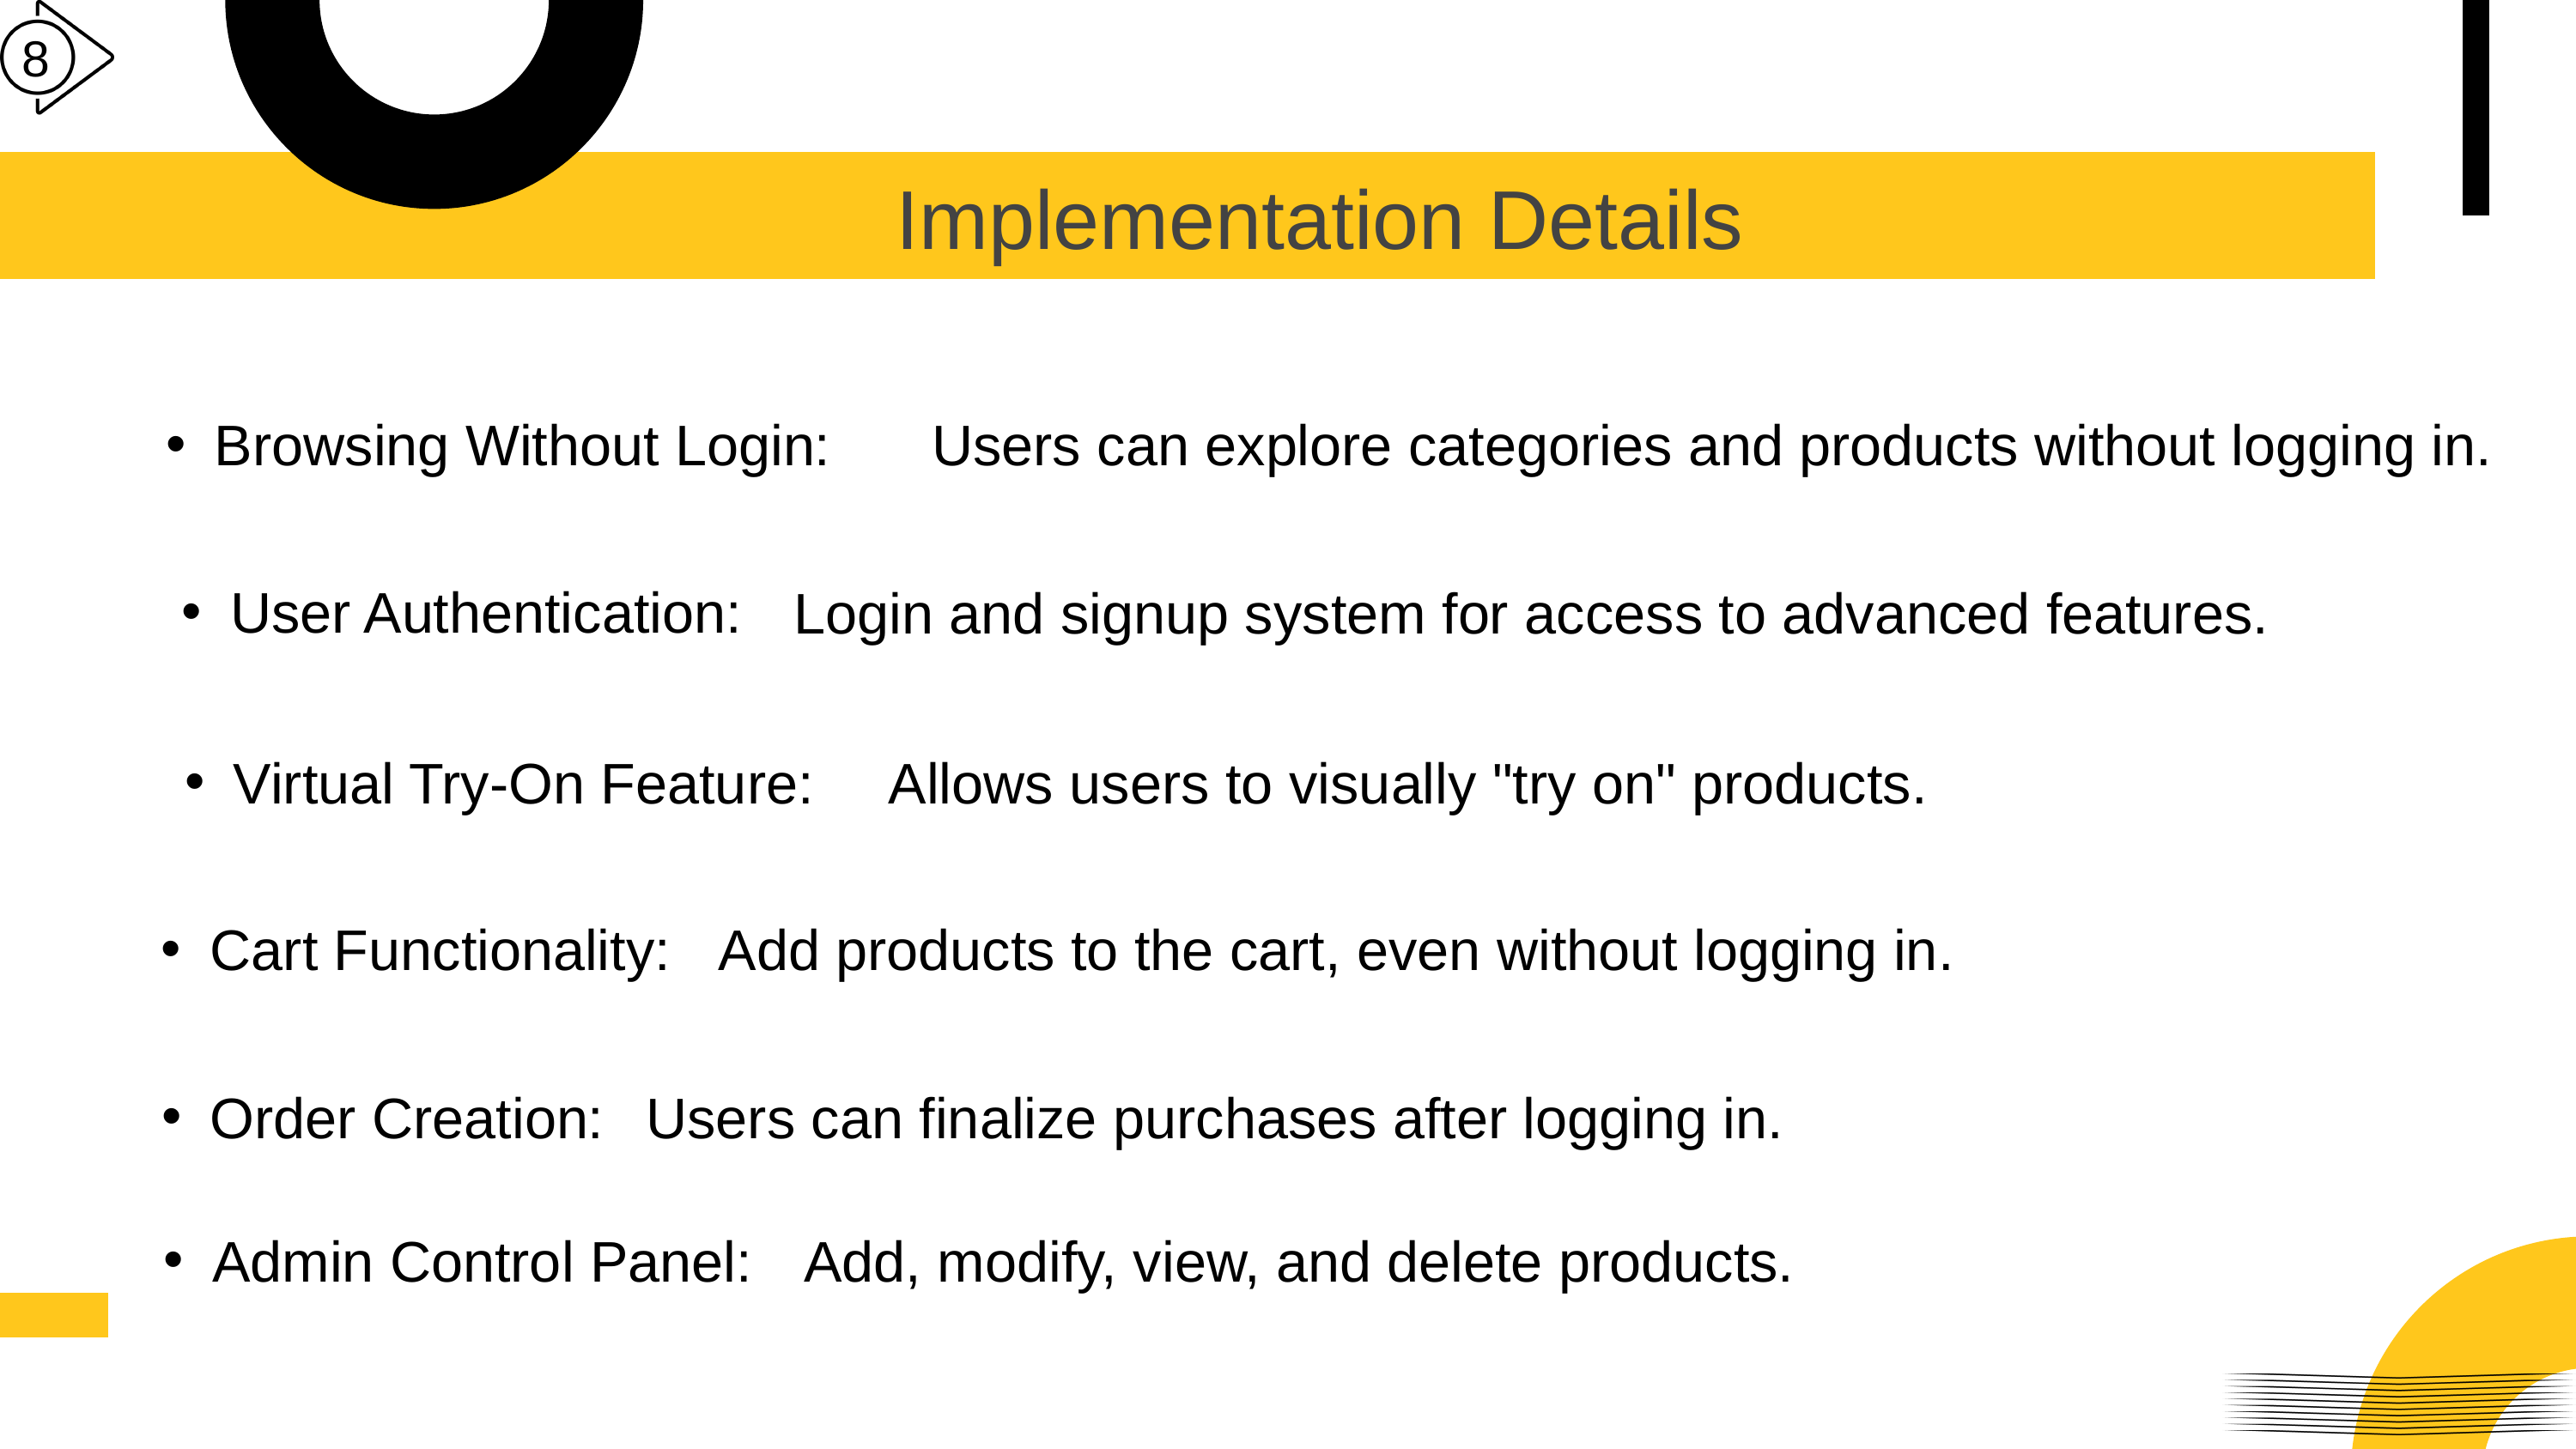

8

Implementation Details
Browsing Without Login:
Users can explore categories and products without logging in.
User Authentication:
Login and signup system for access to advanced features.
Virtual Try-On Feature:
Allows users to visually "try on" products.
Cart Functionality:
Add products to the cart, even without logging in.
Order Creation:
Users can finalize purchases after logging in.
Admin Control Panel:
Add, modify, view, and delete products.